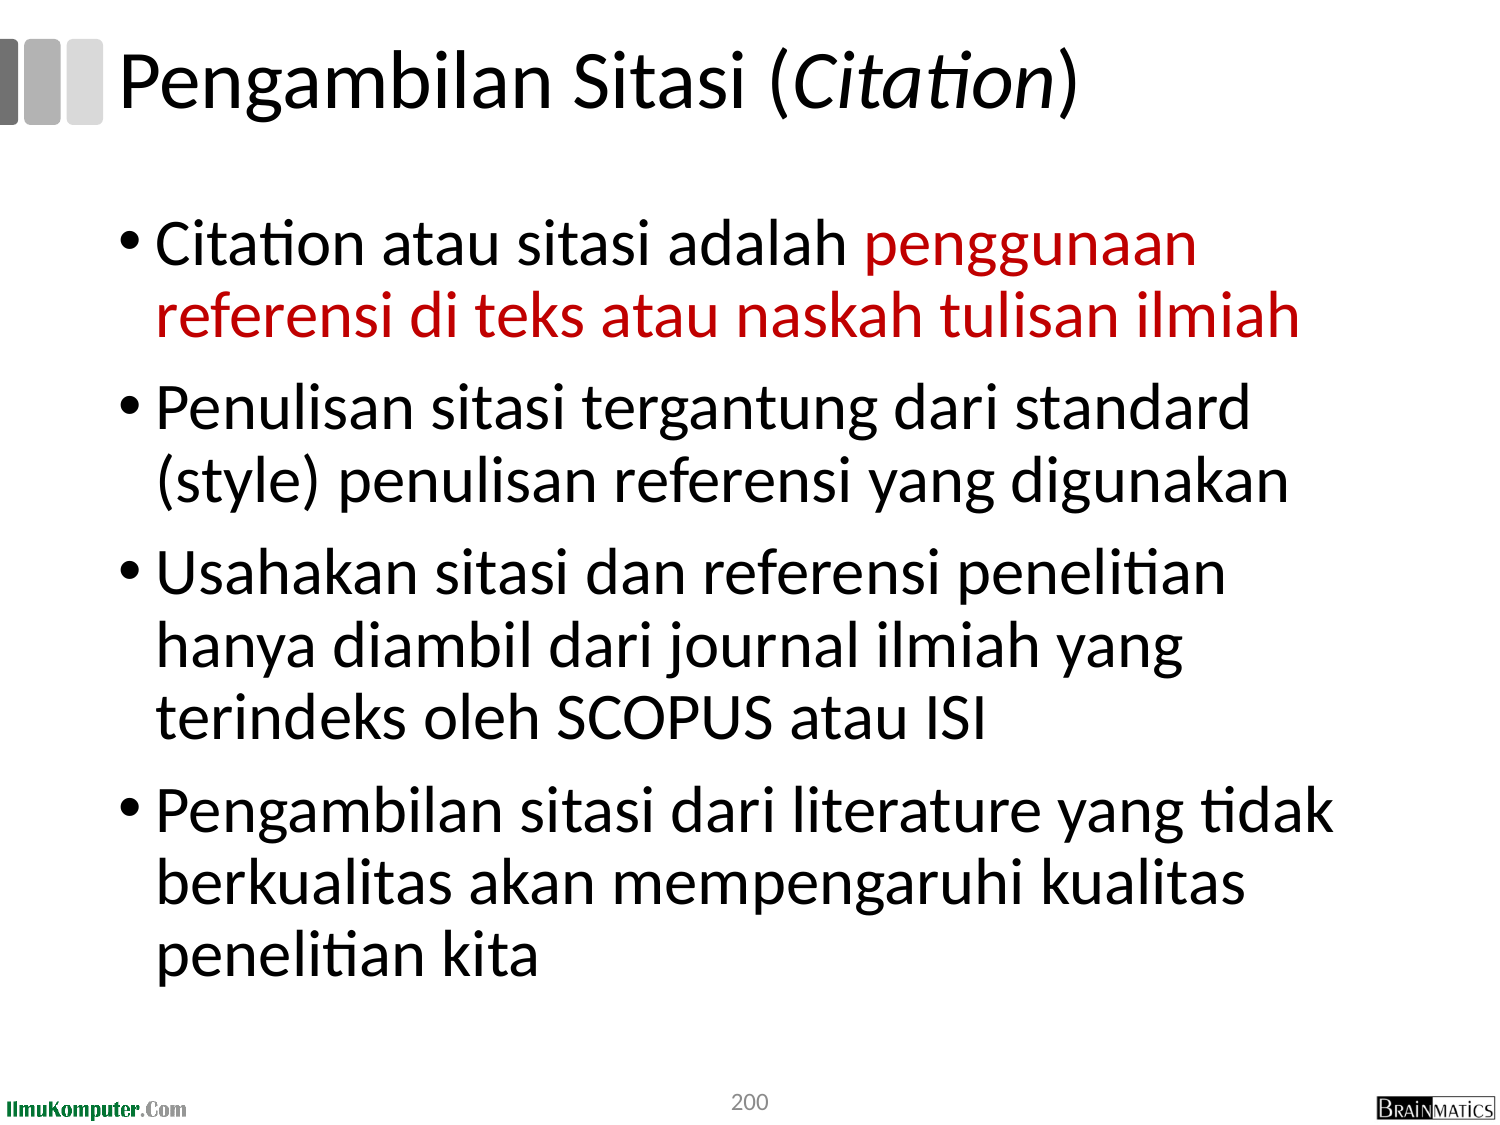

# Pengambilan Sitasi (Citation)
Citation atau sitasi adalah penggunaan referensi di teks atau naskah tulisan ilmiah
Penulisan sitasi tergantung dari standard (style) penulisan referensi yang digunakan
Usahakan sitasi dan referensi penelitian hanya diambil dari journal ilmiah yang terindeks oleh SCOPUS atau ISI
Pengambilan sitasi dari literature yang tidak berkualitas akan mempengaruhi kualitas penelitian kita
200